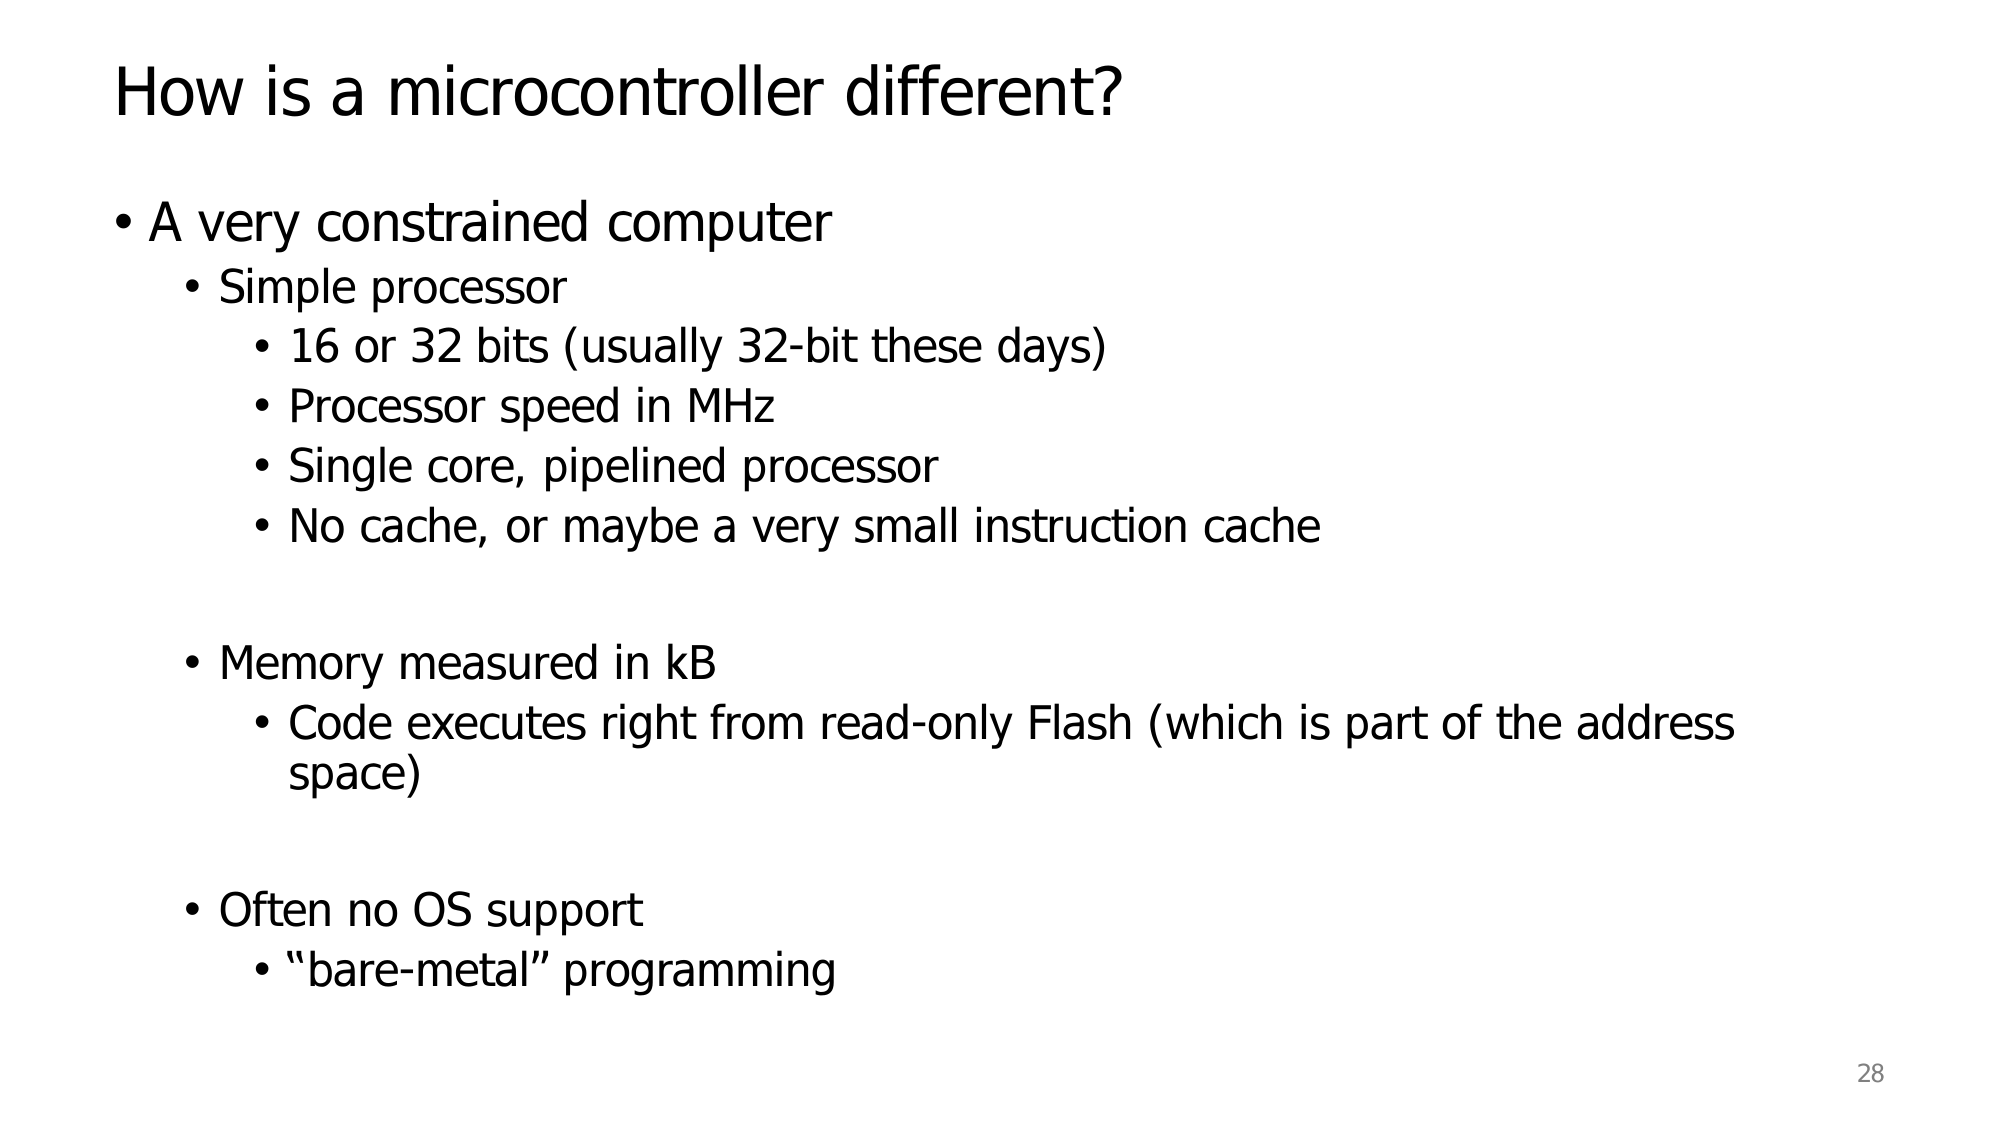

# How is a microcontroller different?
A very constrained computer
Simple processor
16 or 32 bits (usually 32-bit these days)
Processor speed in MHz
Single core, pipelined processor
No cache, or maybe a very small instruction cache

Memory measured in kB
Code executes right from read-only Flash (which is part of the address space)

Often no OS support
“bare-metal” programming
28